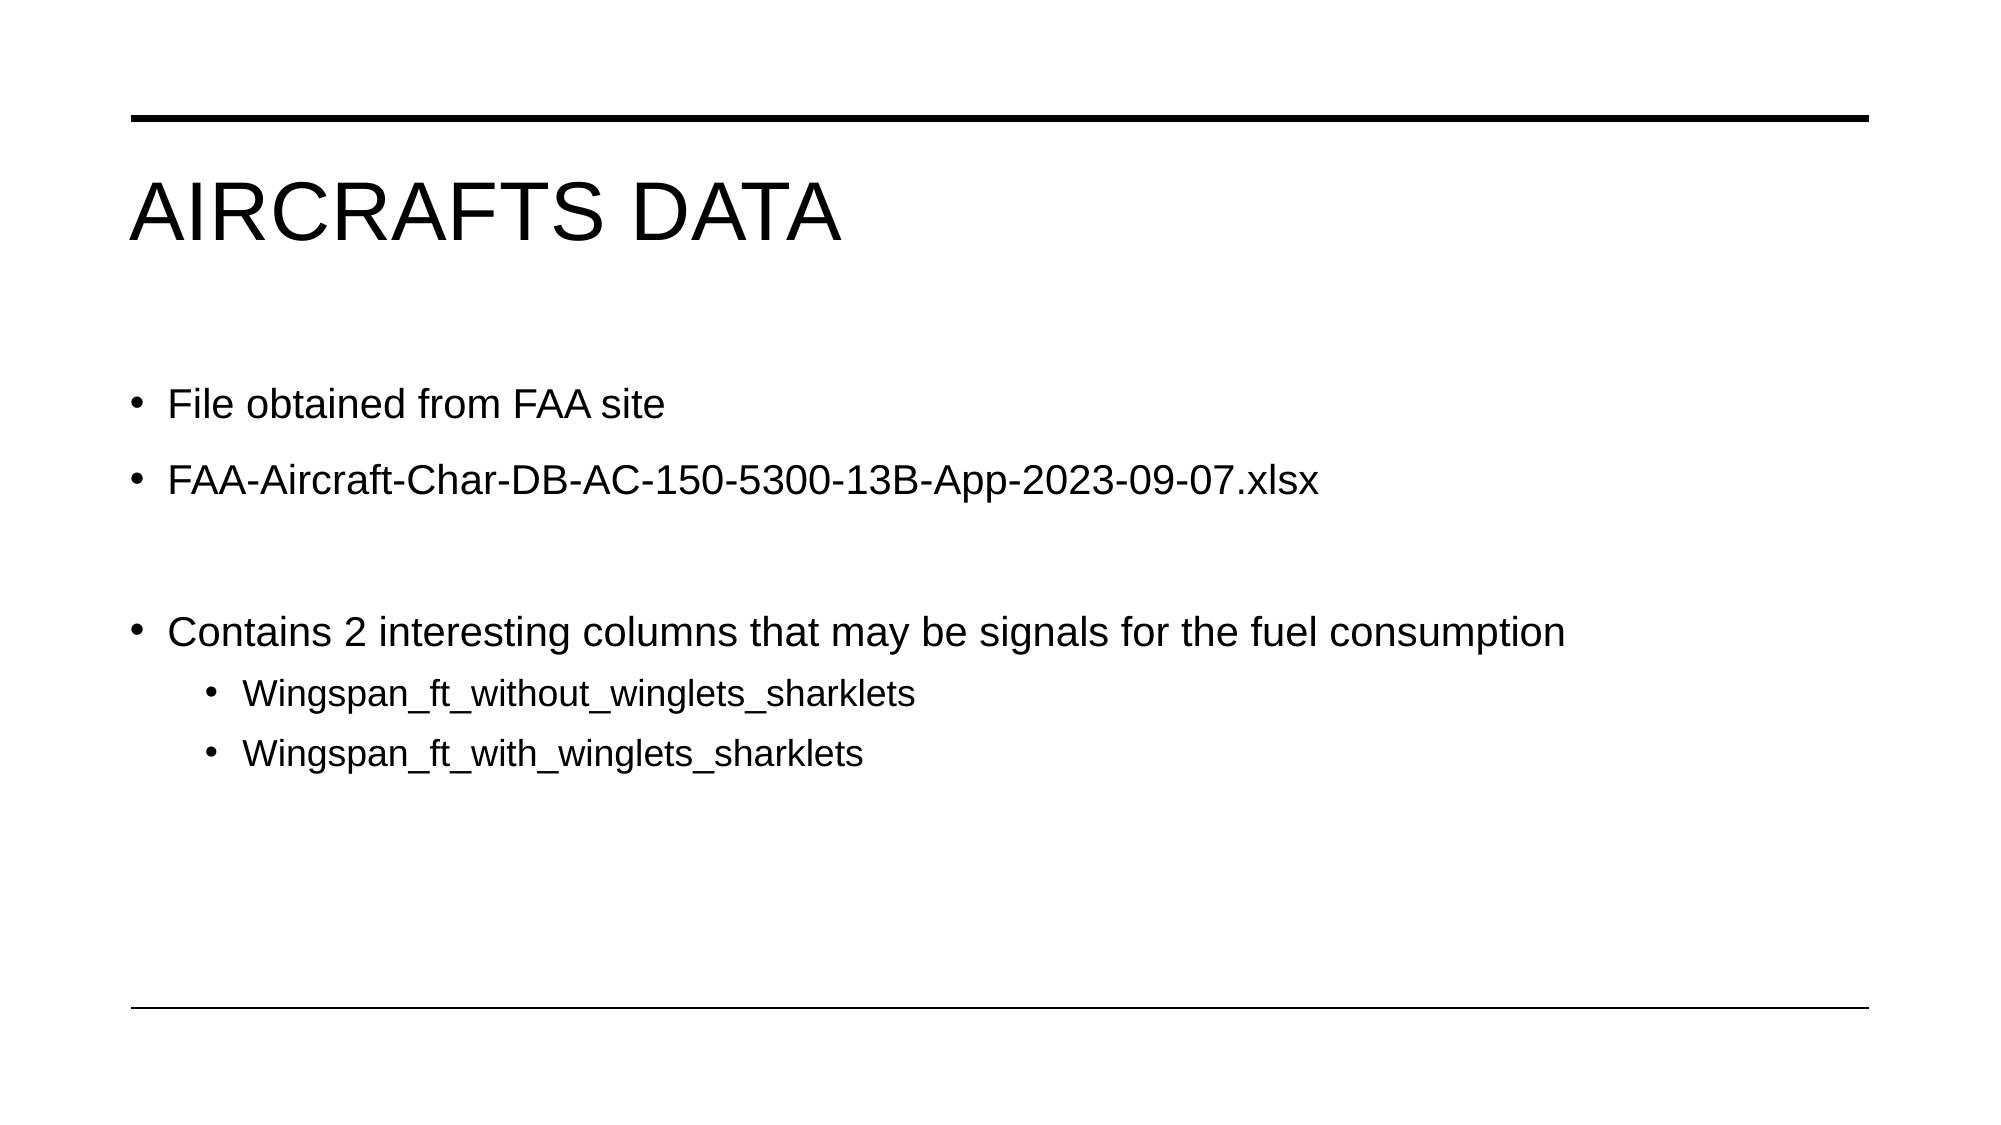

# Aircrafts data
File obtained from FAA site
FAA-Aircraft-Char-DB-AC-150-5300-13B-App-2023-09-07.xlsx

Contains 2 interesting columns that may be signals for the fuel consumption
Wingspan_ft_without_winglets_sharklets
Wingspan_ft_with_winglets_sharklets